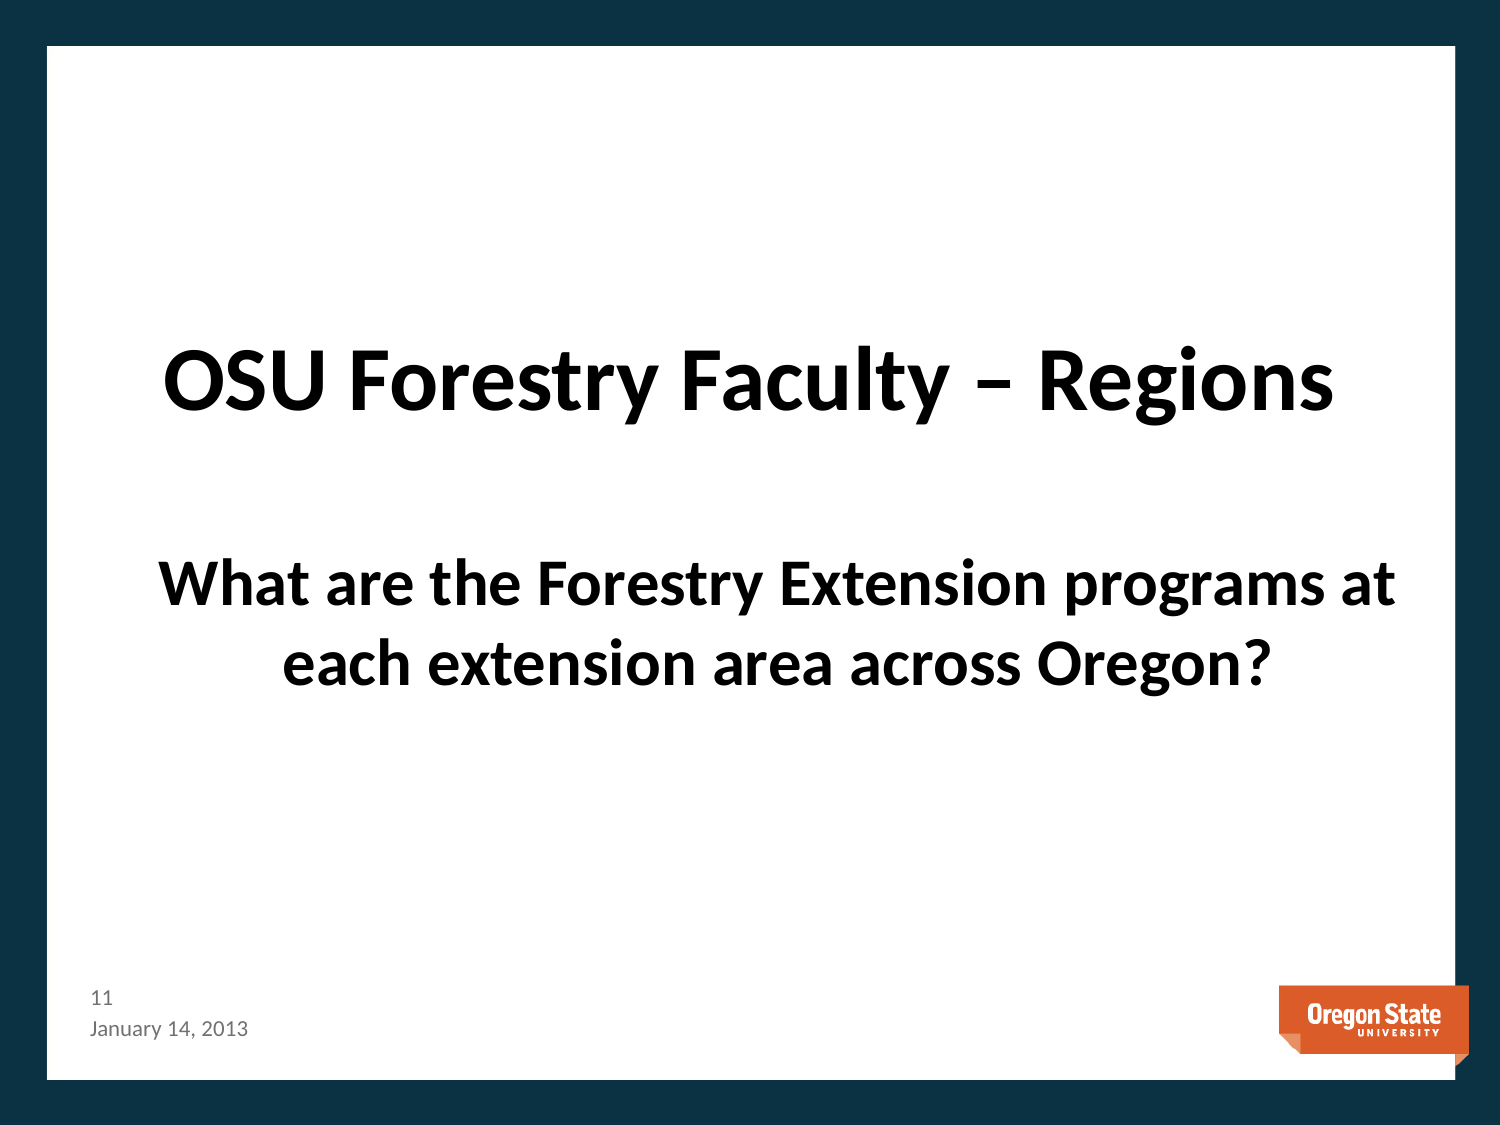

# OSU Forestry Faculty – Regions What are the Forestry Extension programs at each extension area across Oregon?
11
January 14, 2013